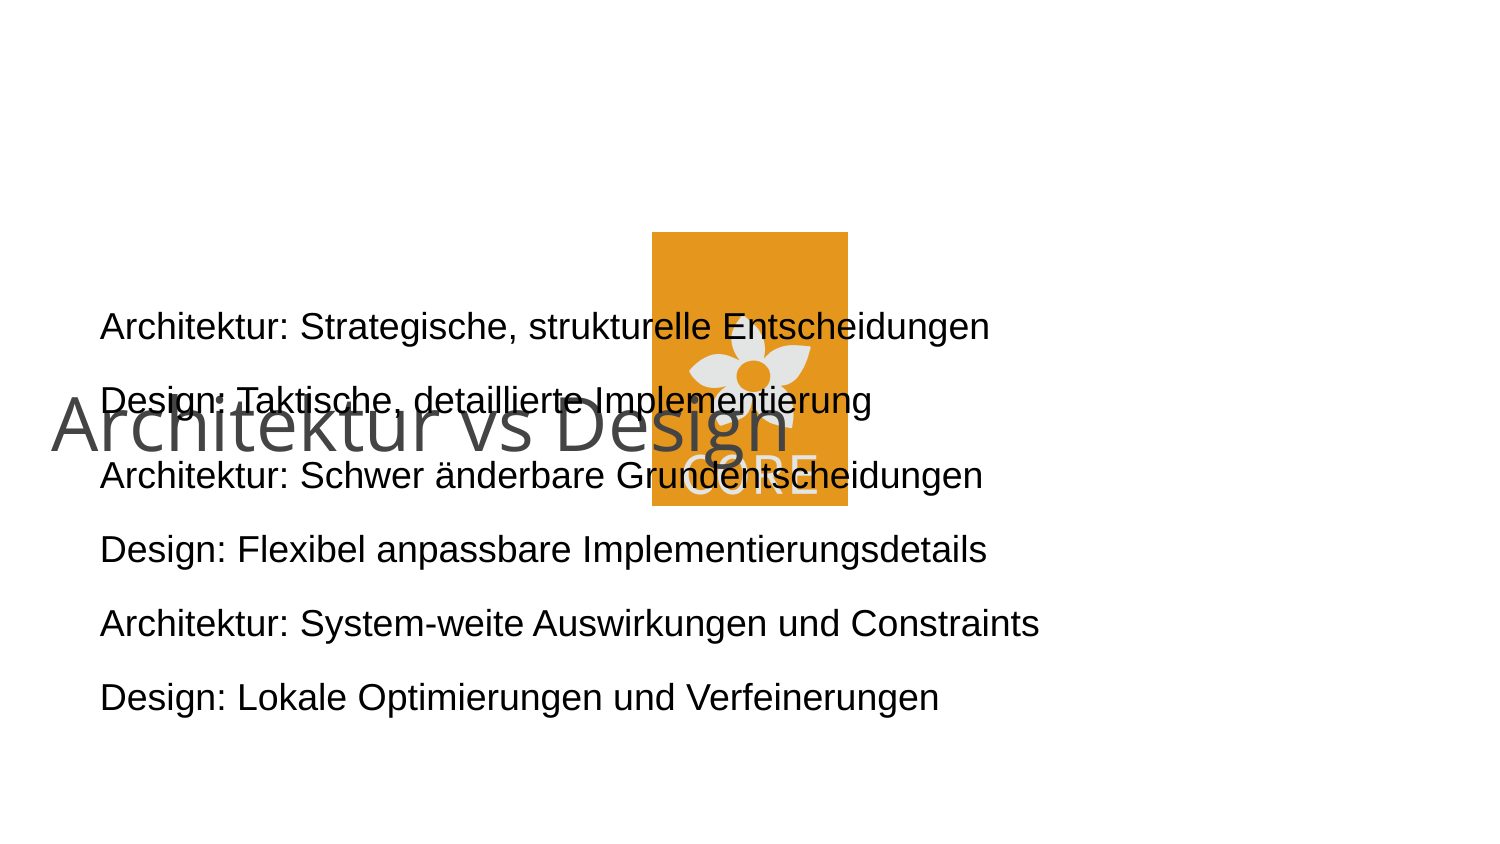

# Architektur vs Design

Architektur: Strategische, strukturelle Entscheidungen
Design: Taktische, detaillierte Implementierung
Architektur: Schwer änderbare Grundentscheidungen
Design: Flexibel anpassbare Implementierungsdetails
Architektur: System-weite Auswirkungen und Constraints
Design: Lokale Optimierungen und Verfeinerungen